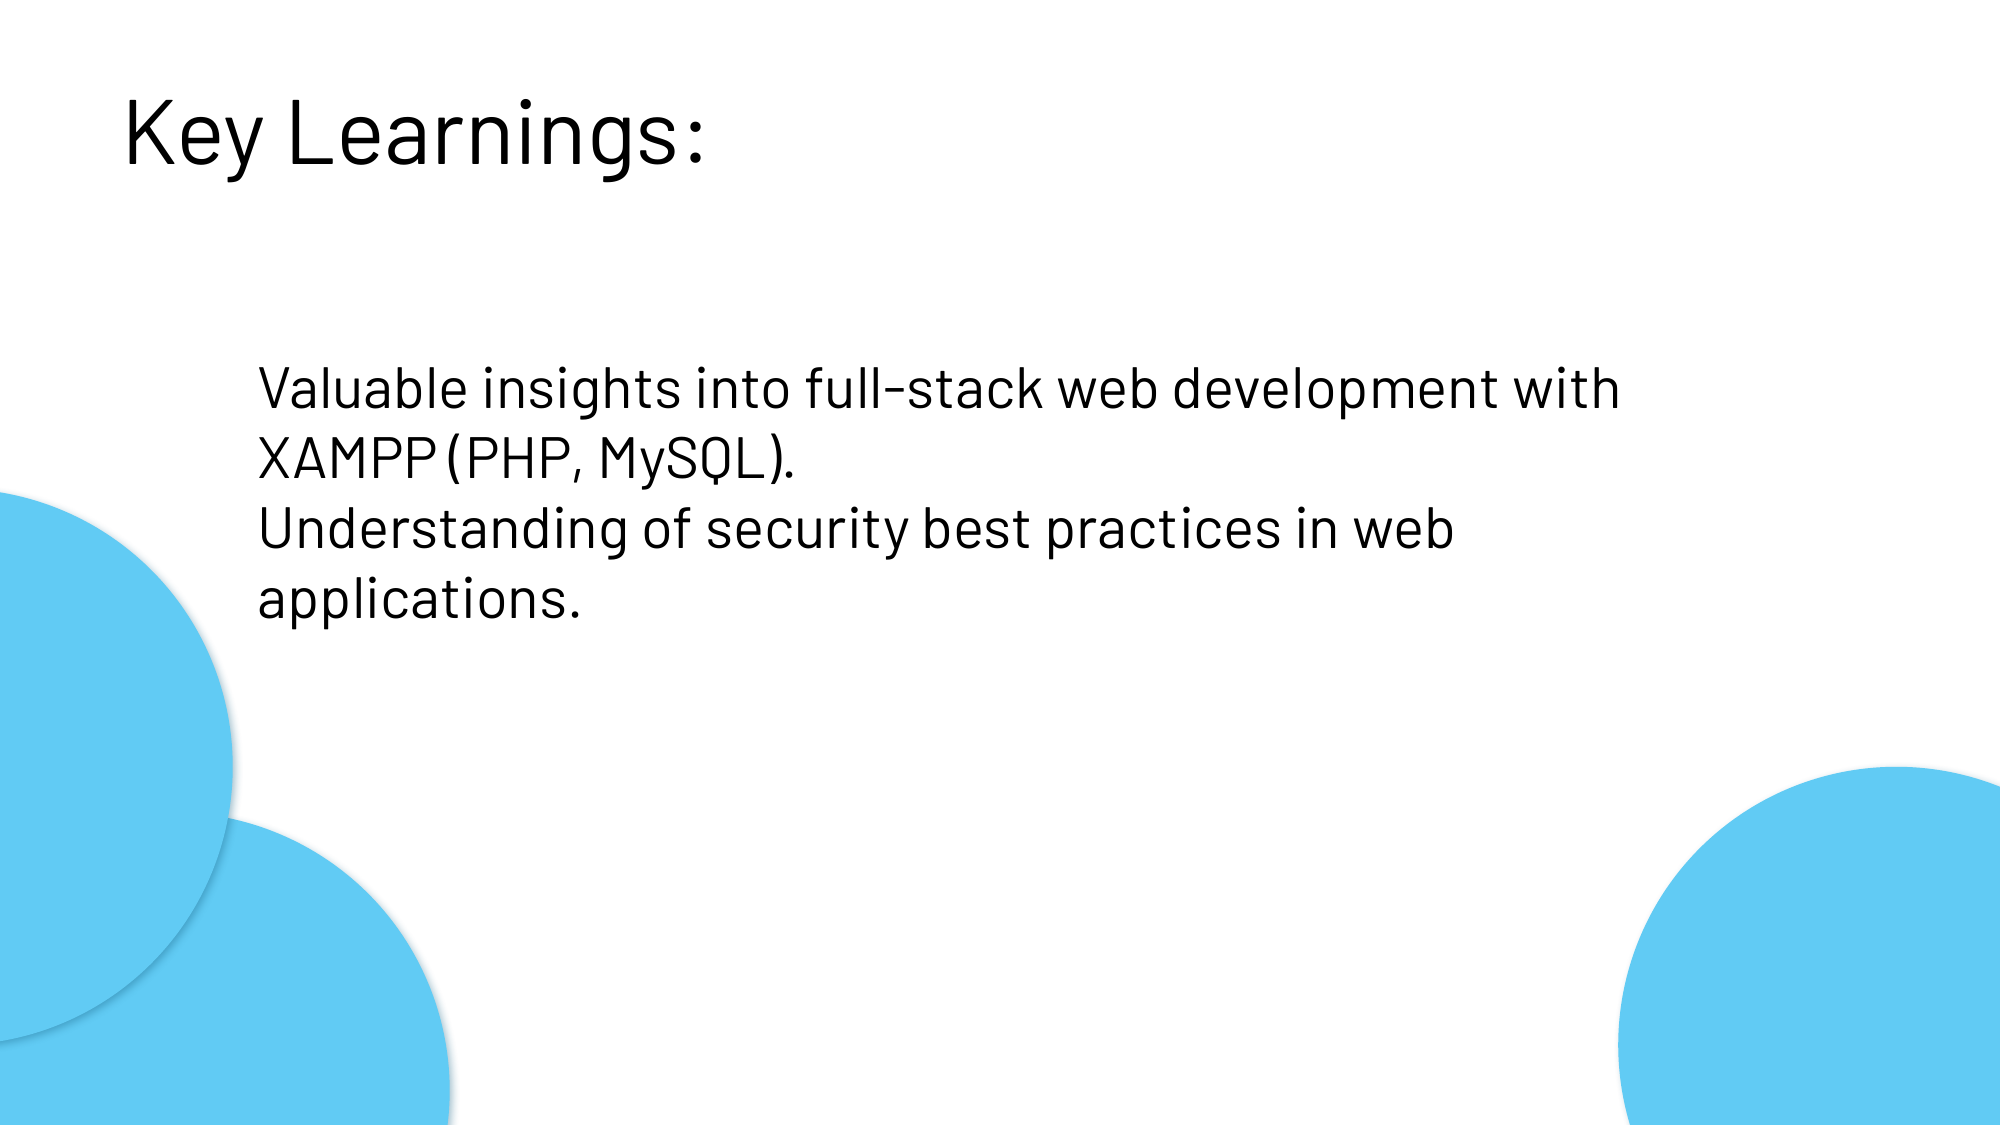

# Key Learnings:
Valuable insights into full-stack web development with XAMPP (PHP, MySQL).
Understanding of security best practices in web applications.